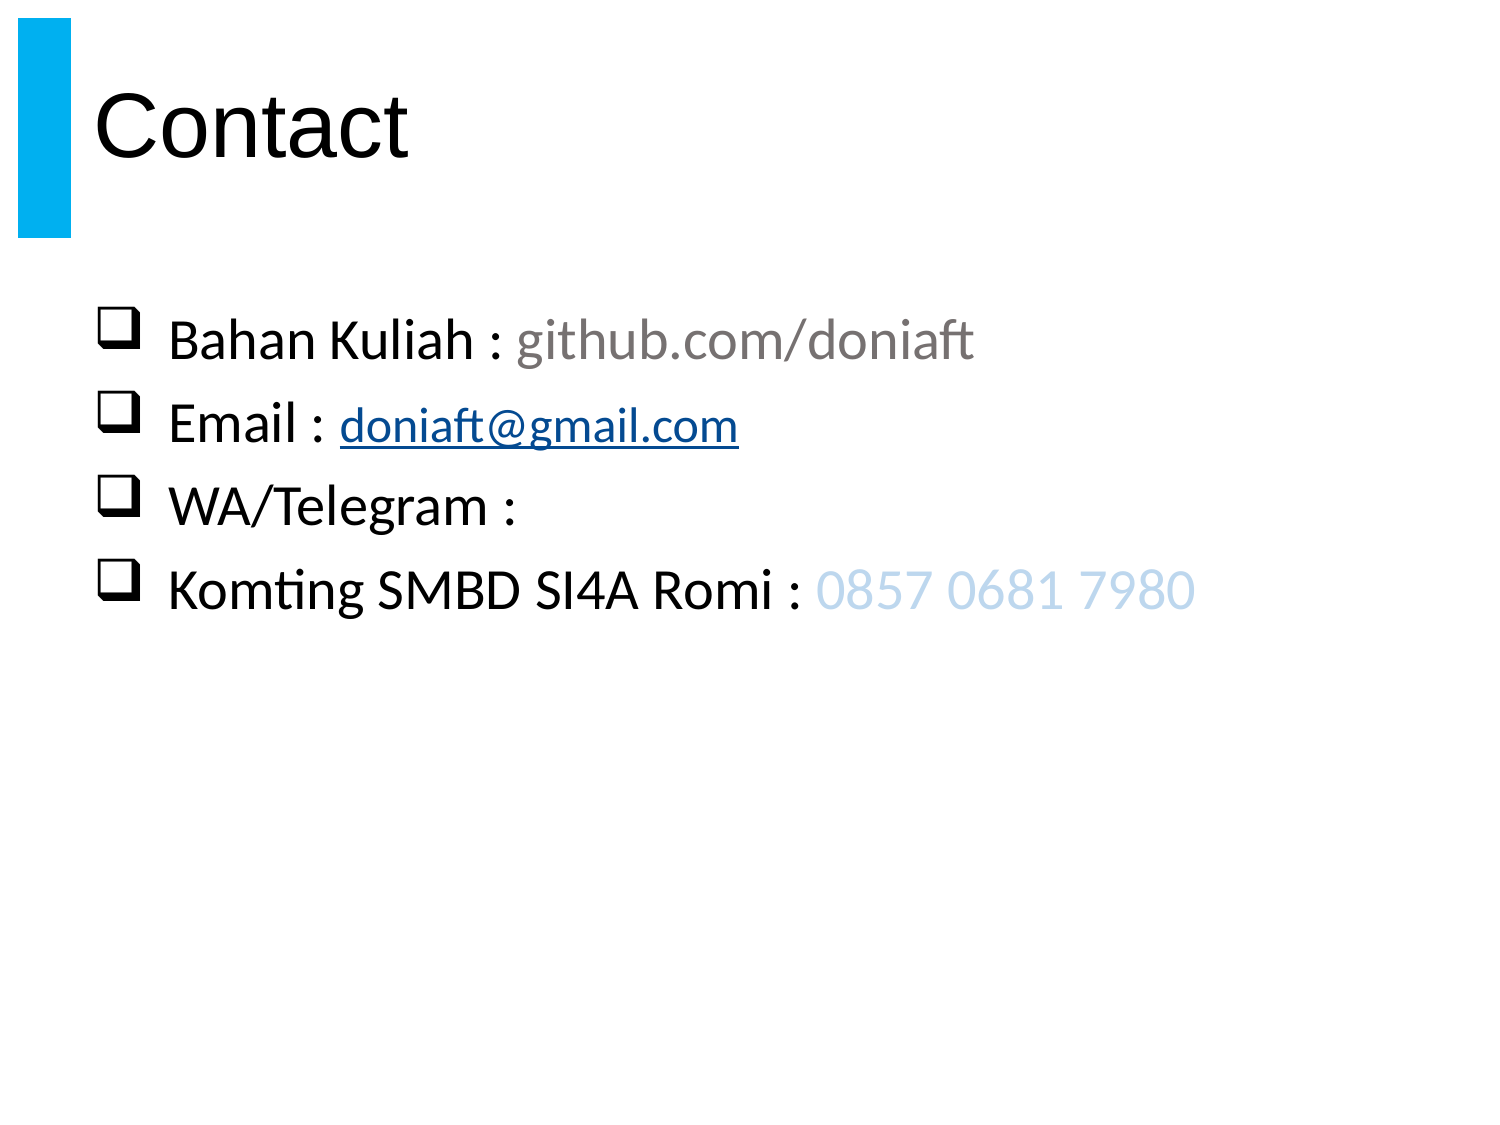

# Contact
Bahan Kuliah : github.com/doniaft
Email : doniaft@gmail.com
WA/Telegram :
Komting SMBD SI4A Romi : 0857 0681 7980